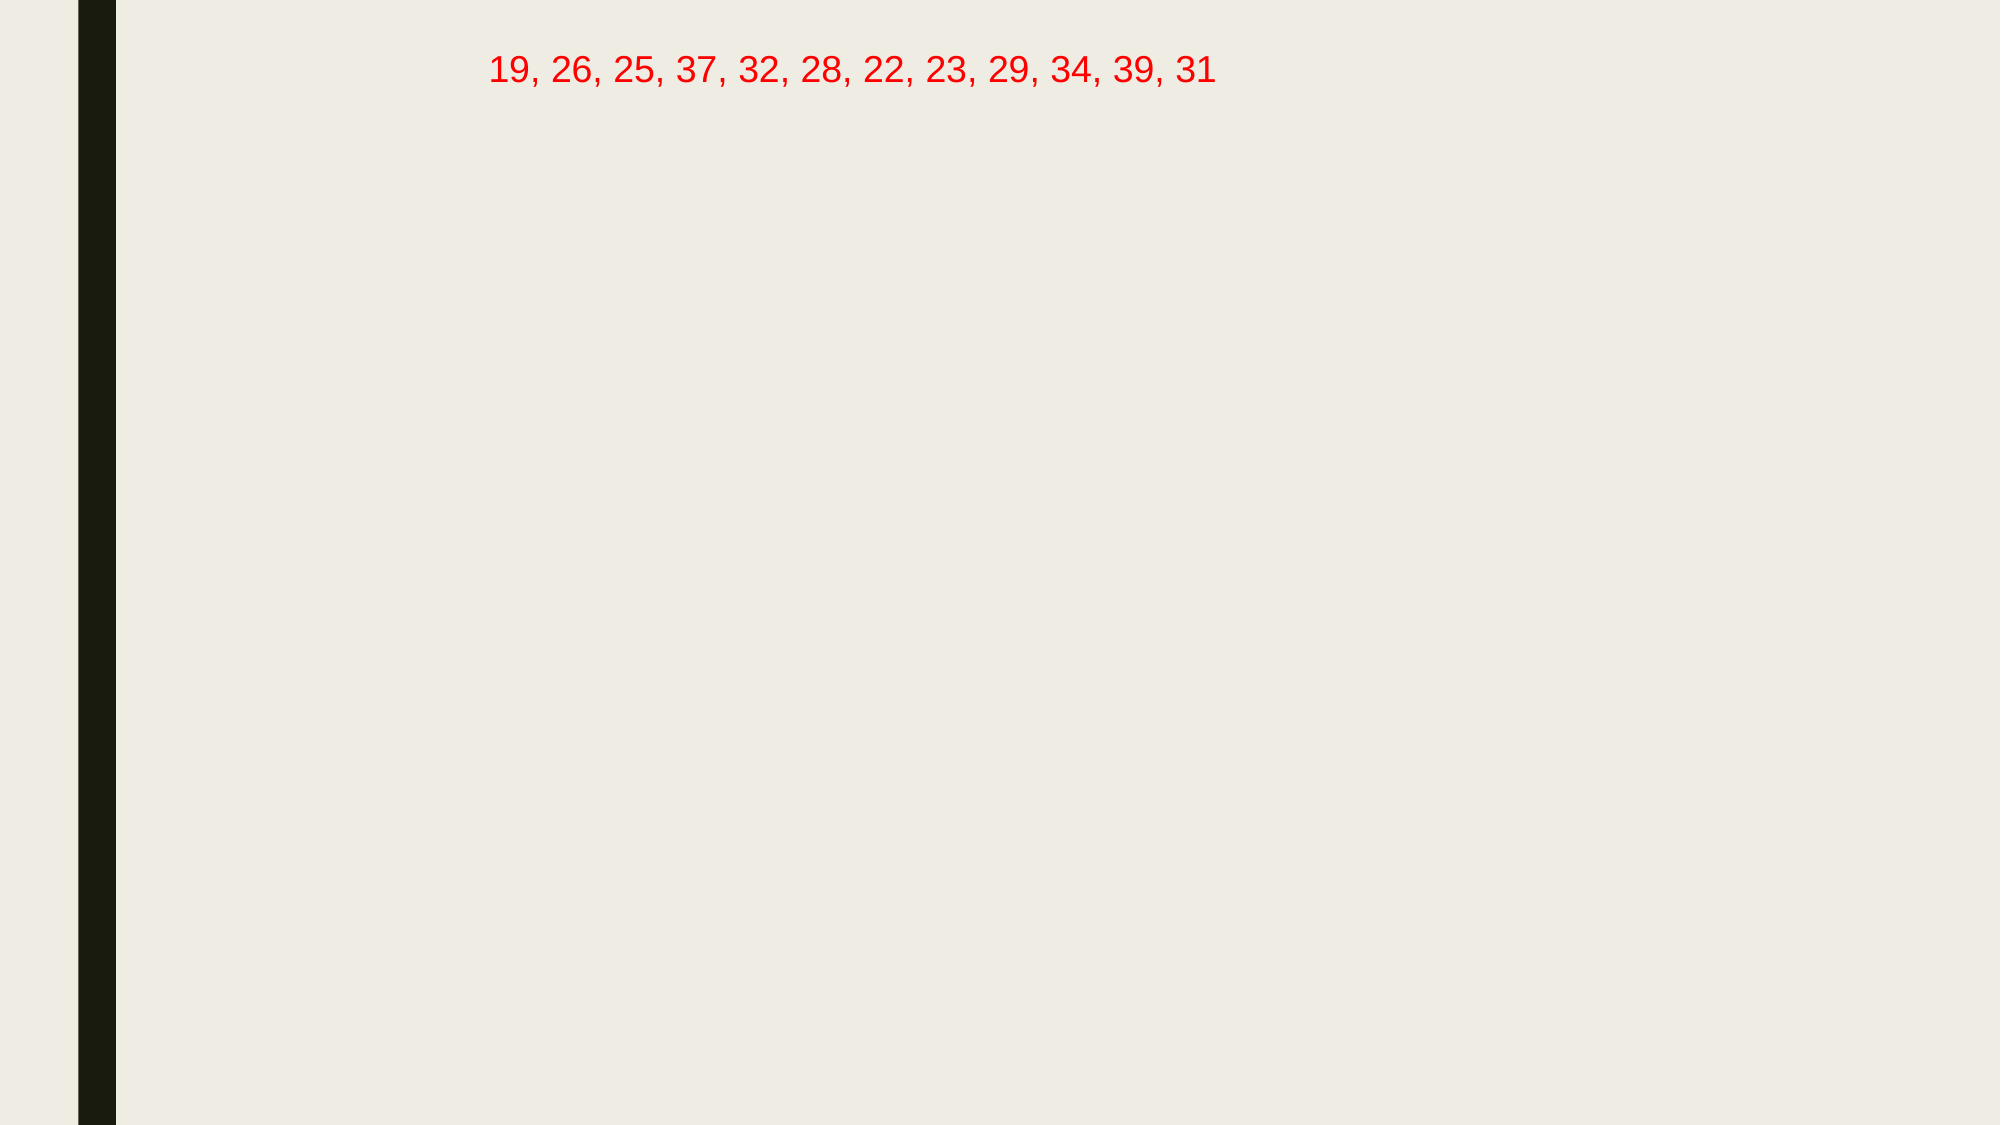

19, 26, 25, 37, 32, 28, 22, 23, 29, 34, 39, 31